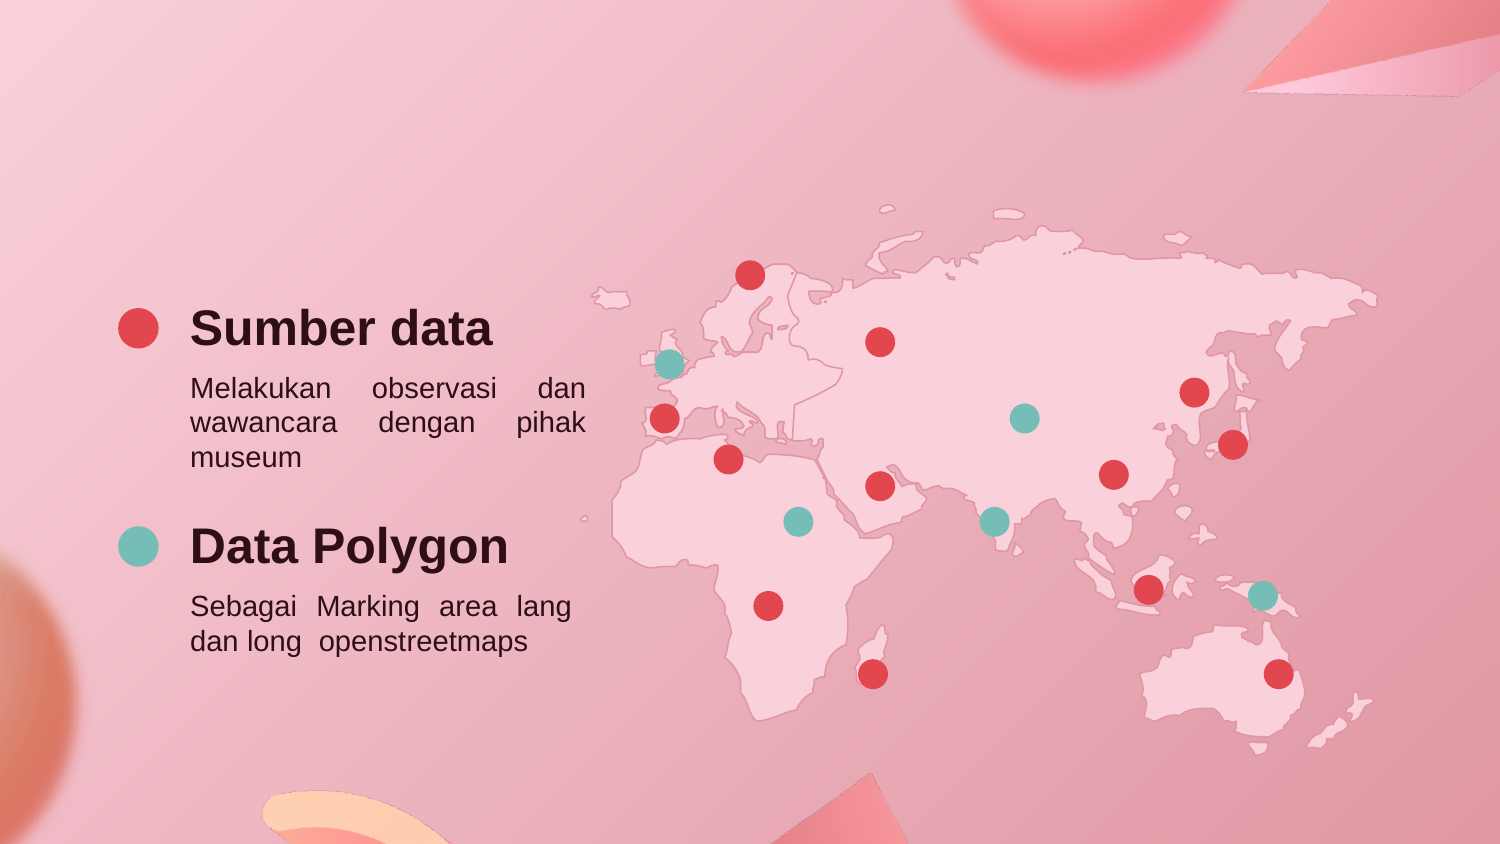

#

Sumber data

Melakukan observasi dan wawancara dengan pihak museum

Data Polygon

Sebagai Marking area lang dan long  openstreetmaps